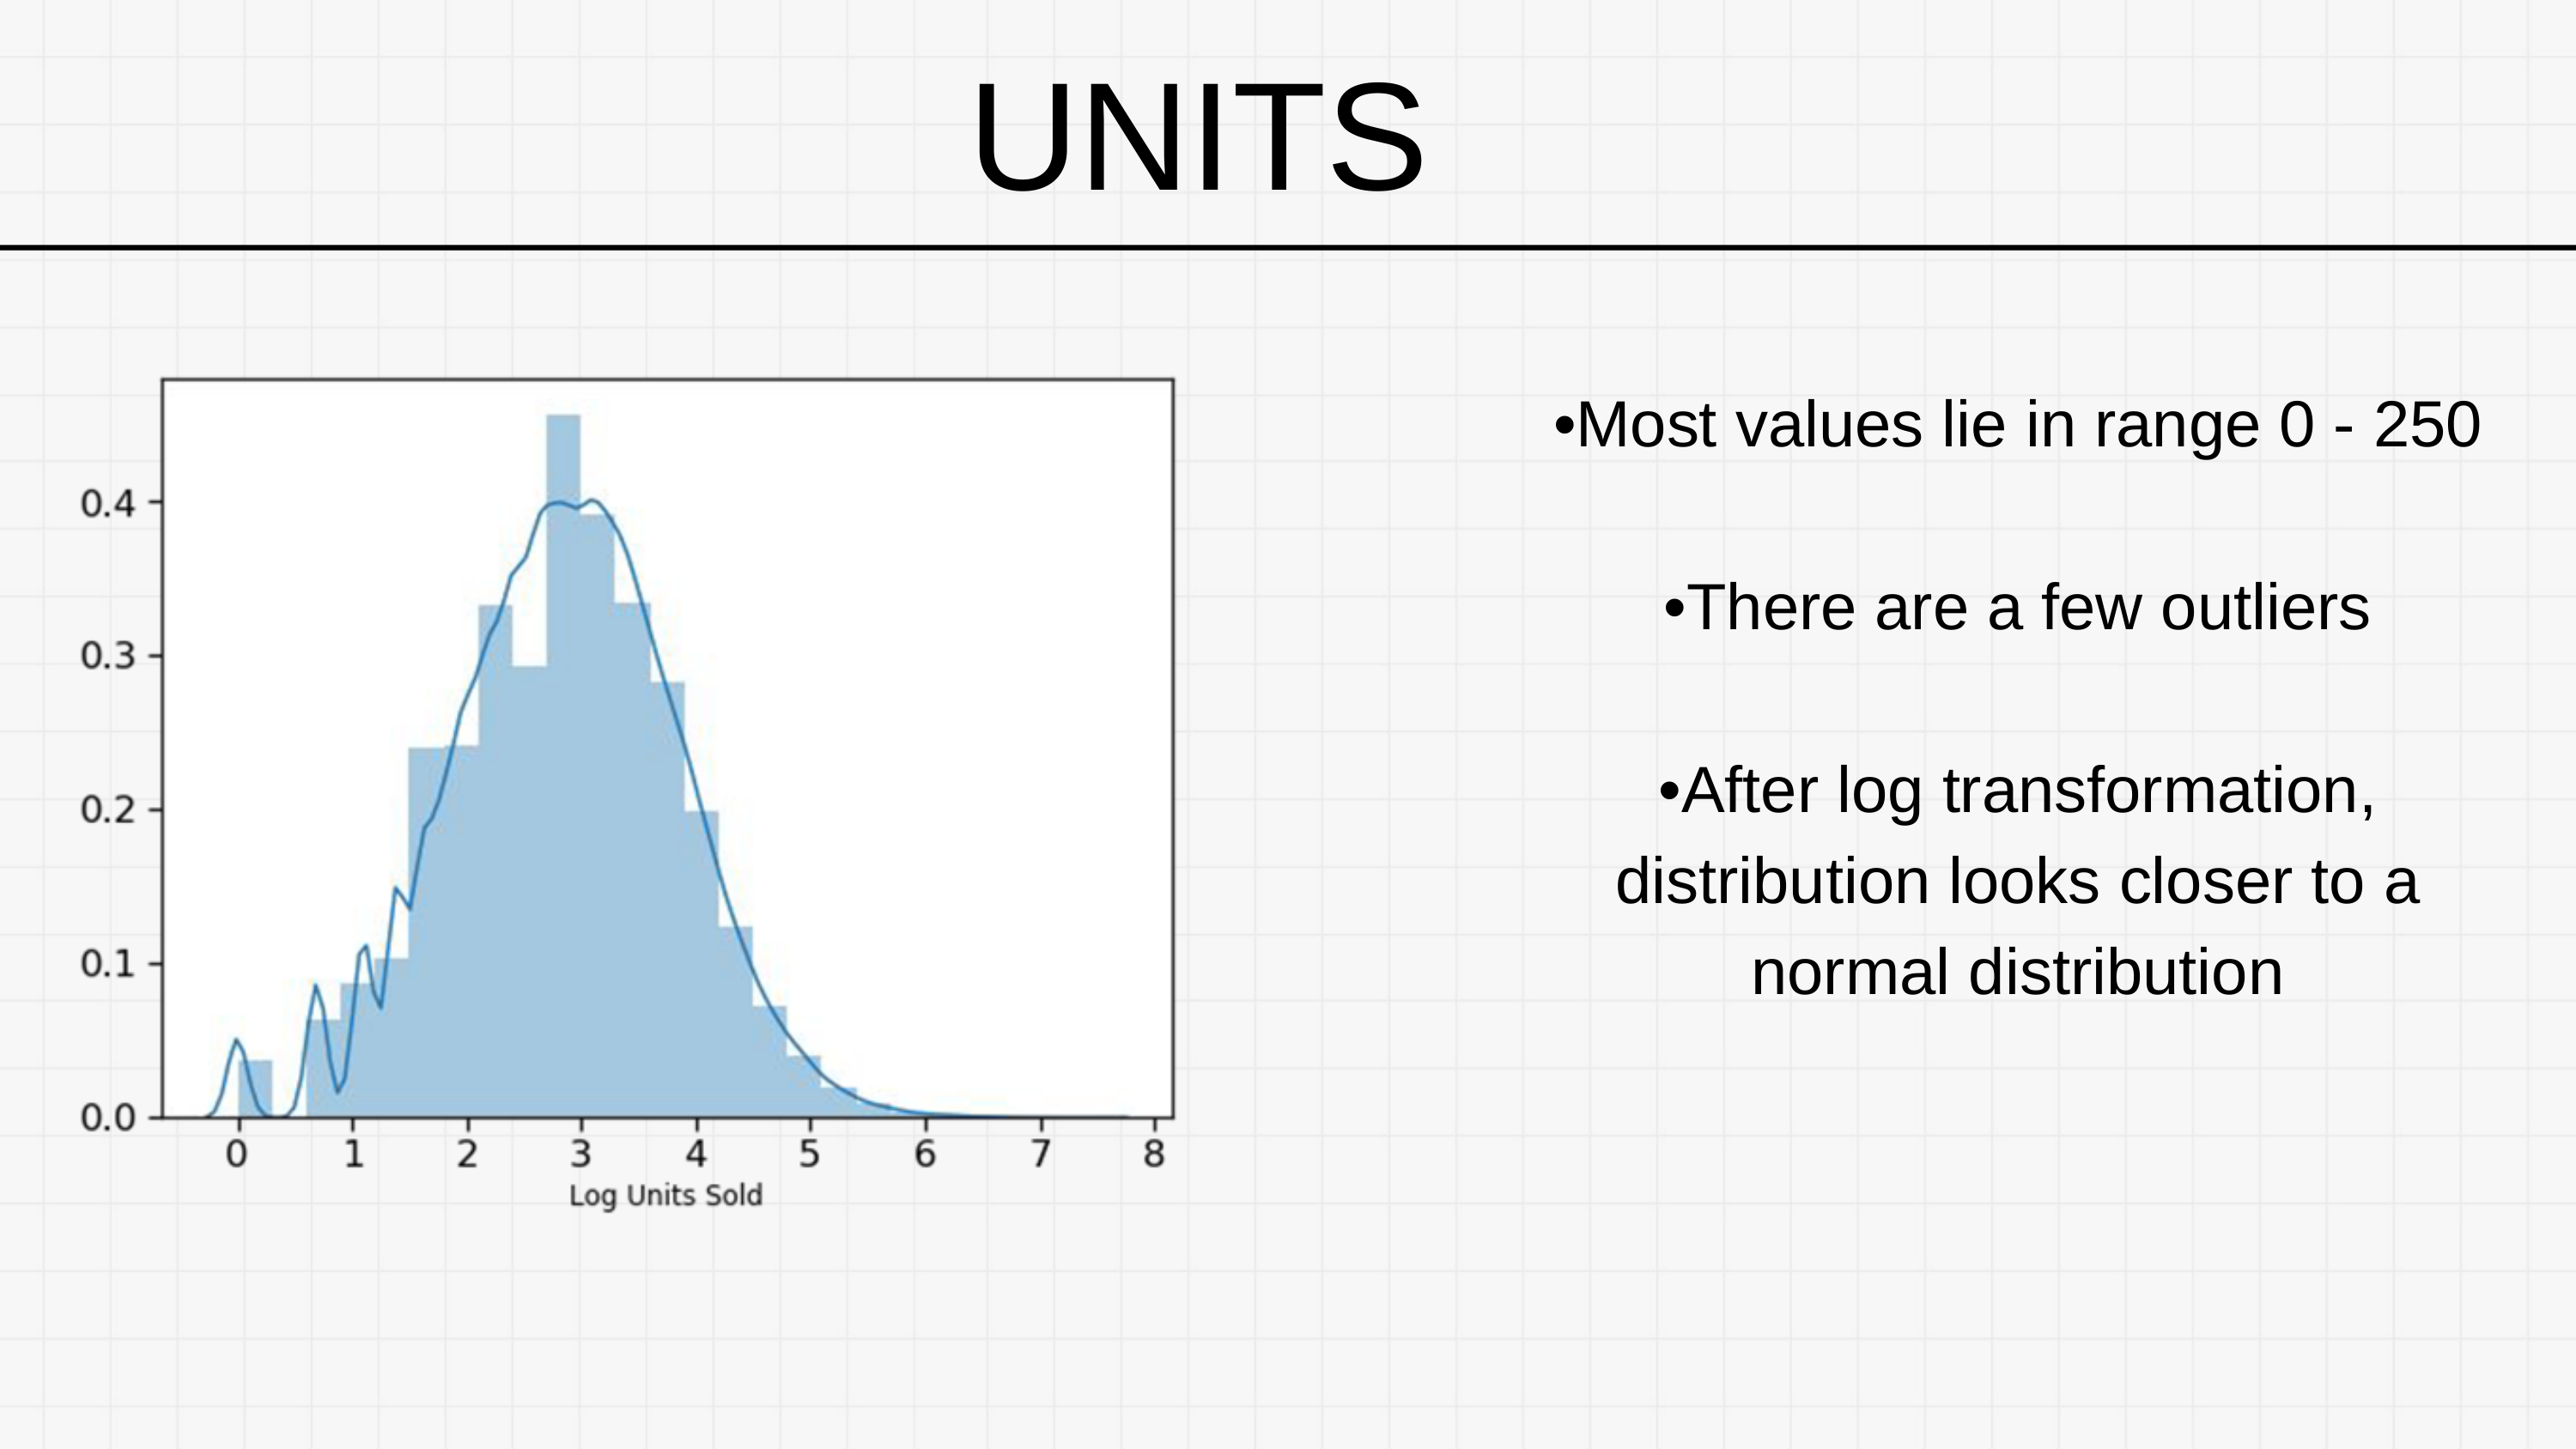

UNITS

•Most values lie in range 0 - 250

•There are a few outliers

•After log transformation, distribution looks closer to a normal distribution